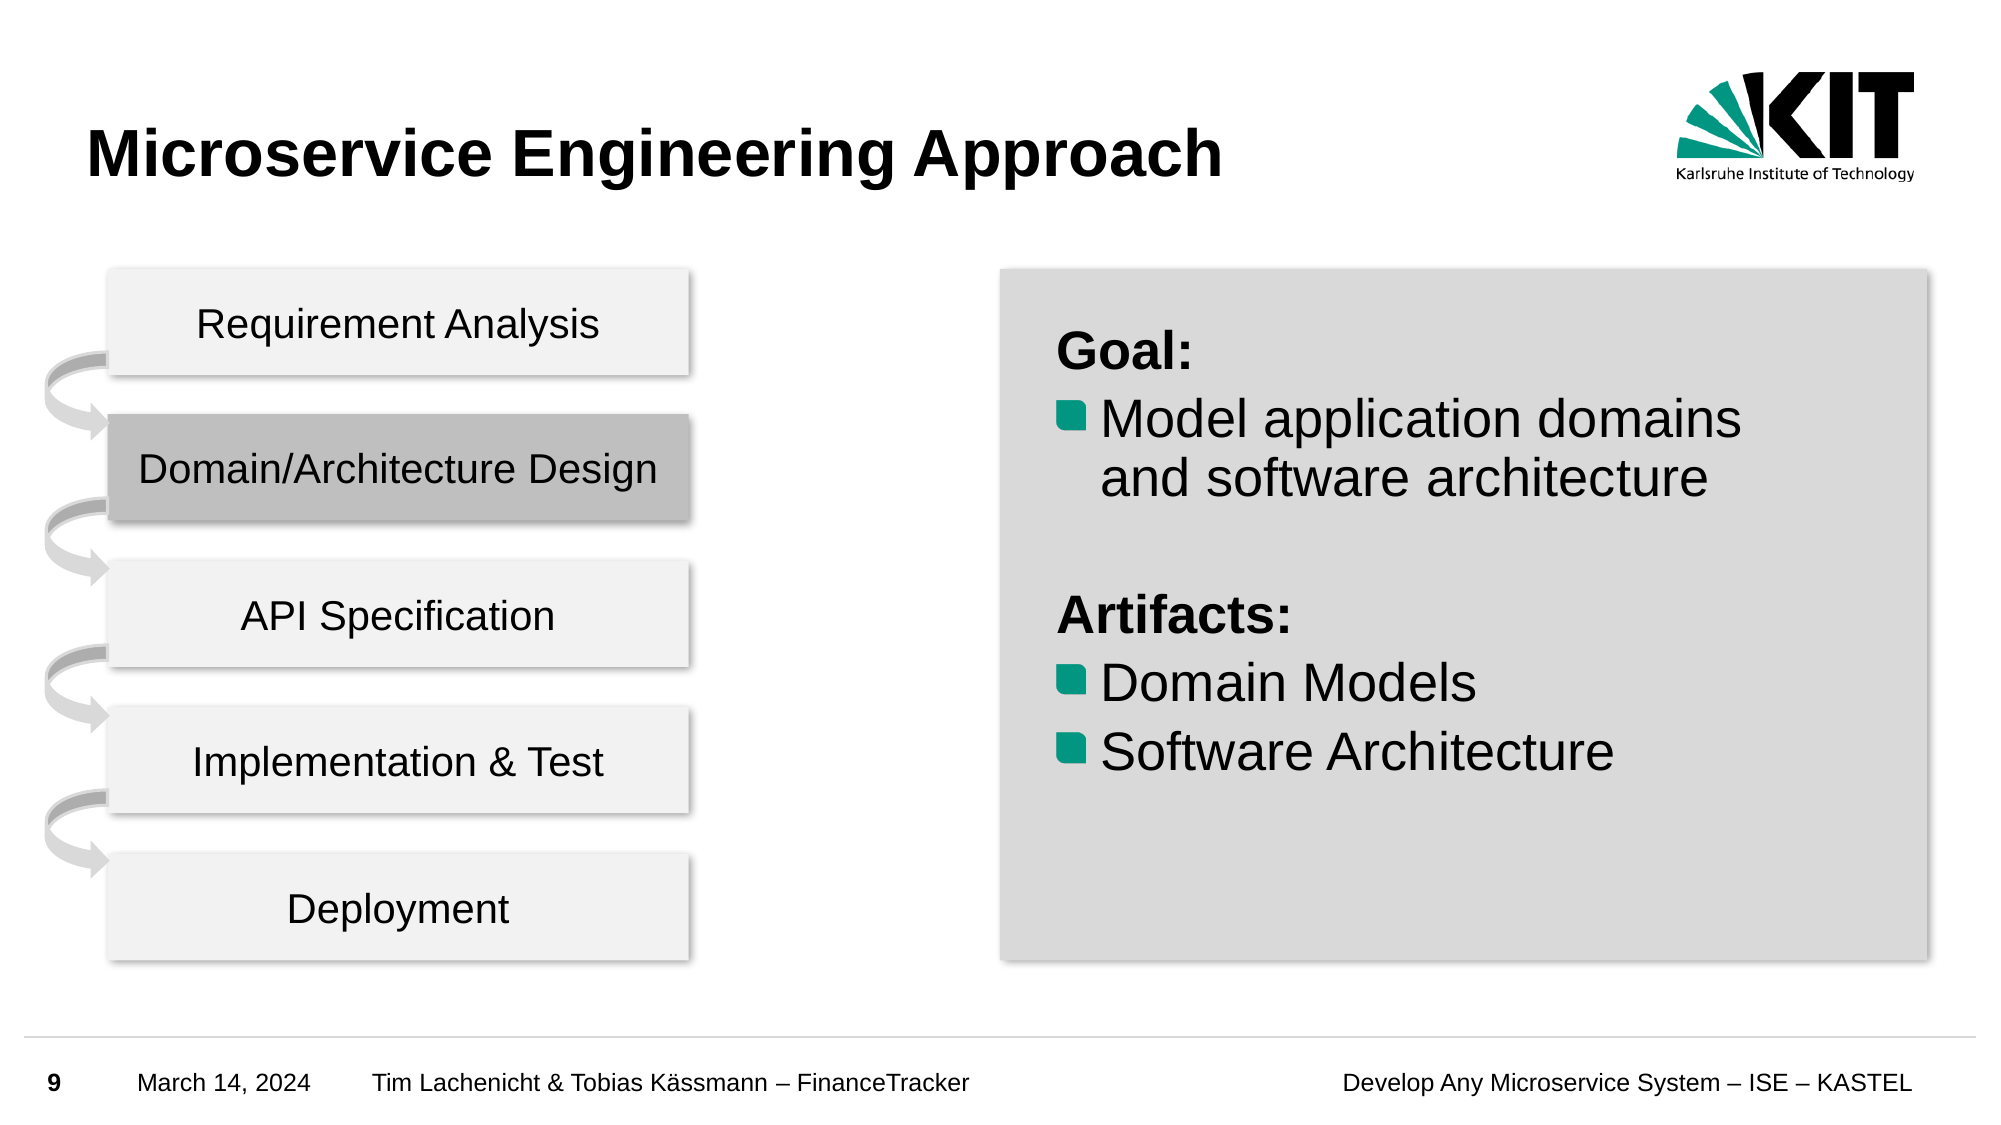

# Microservice Engineering Approach
Requirement Analysis

Goal:
Model application domains and software architecture

Artifacts:
Domain Models
Software Architecture

Domain/Architecture Design

API Specification

Implementation & Test

Deployment
9
March 14, 2024